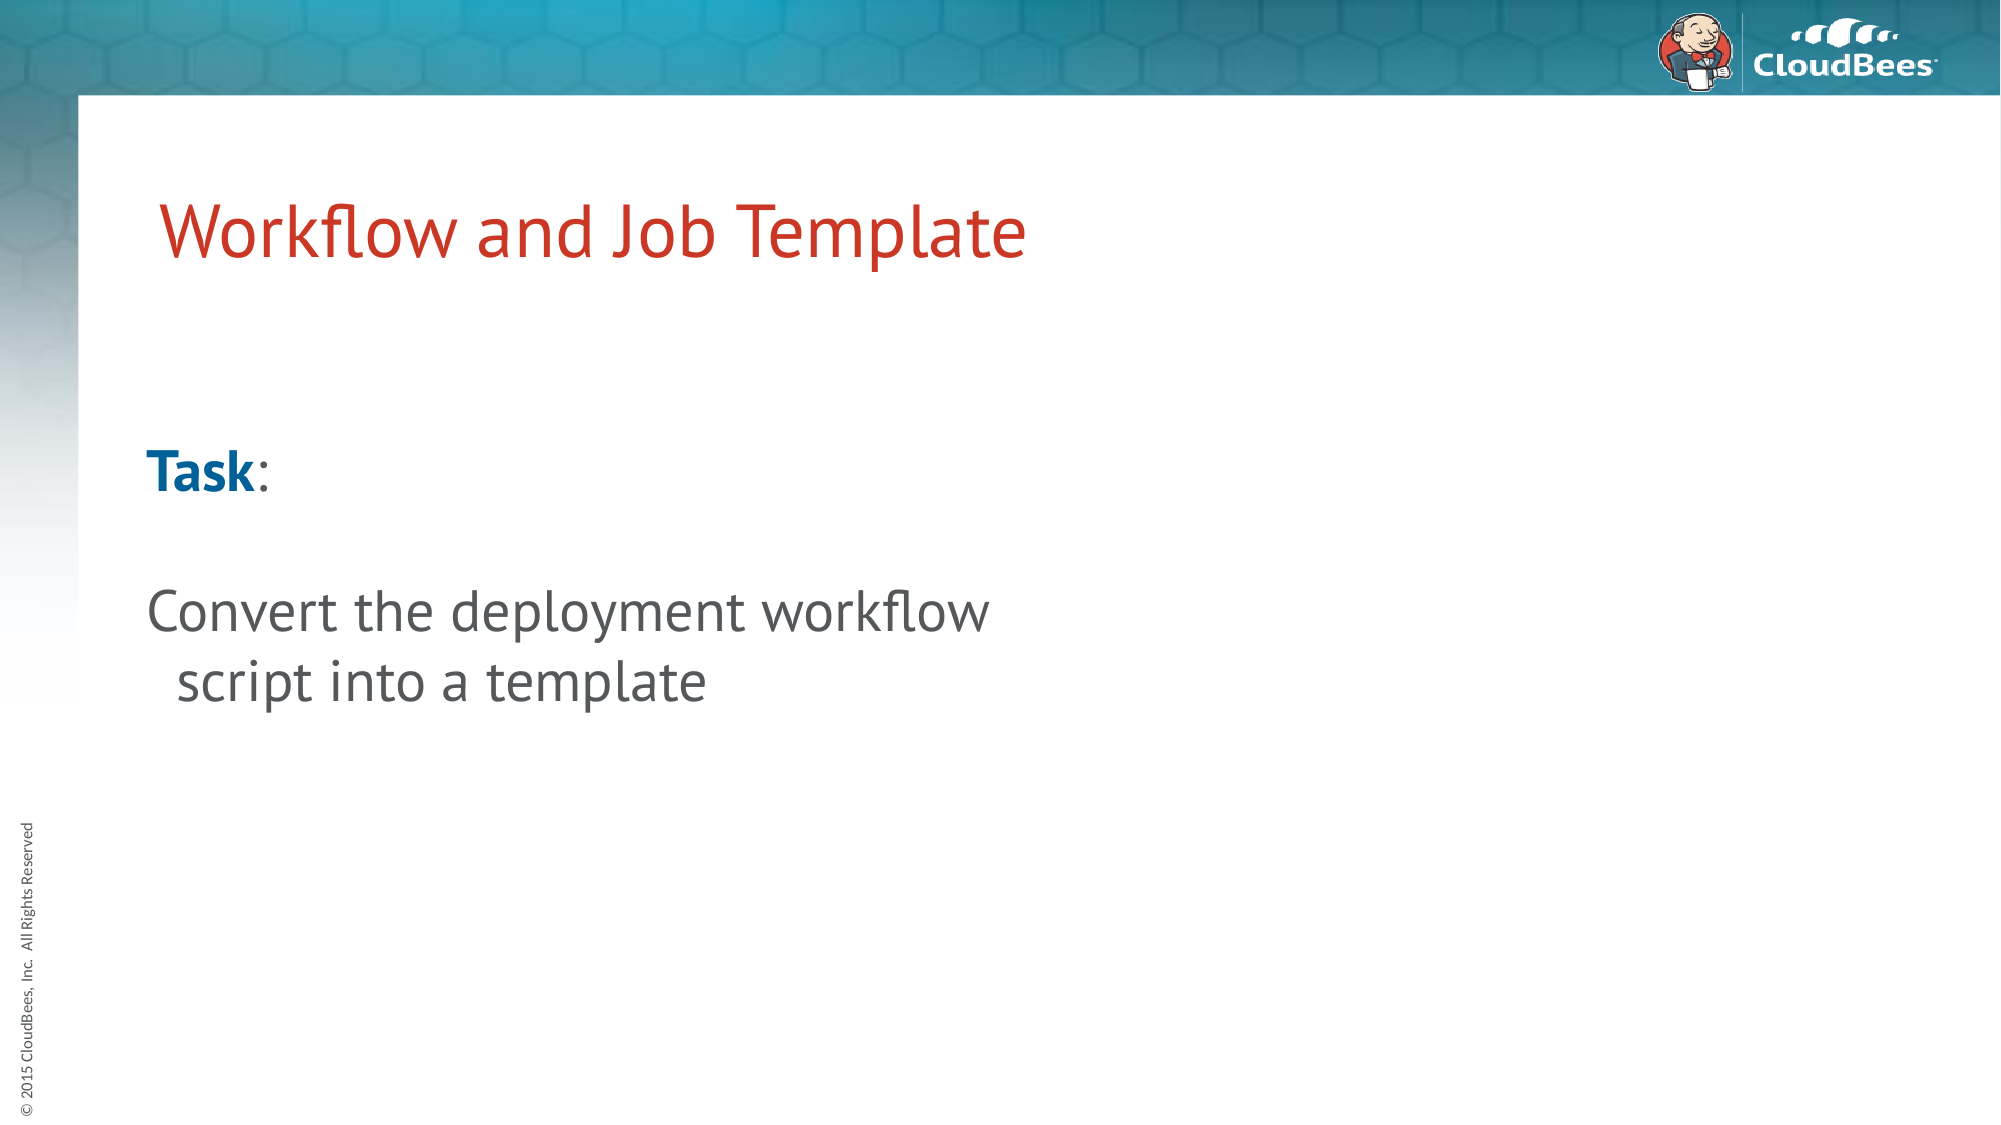

# Workflow and Job Template

Task:

Convert the deployment workflow script into a template